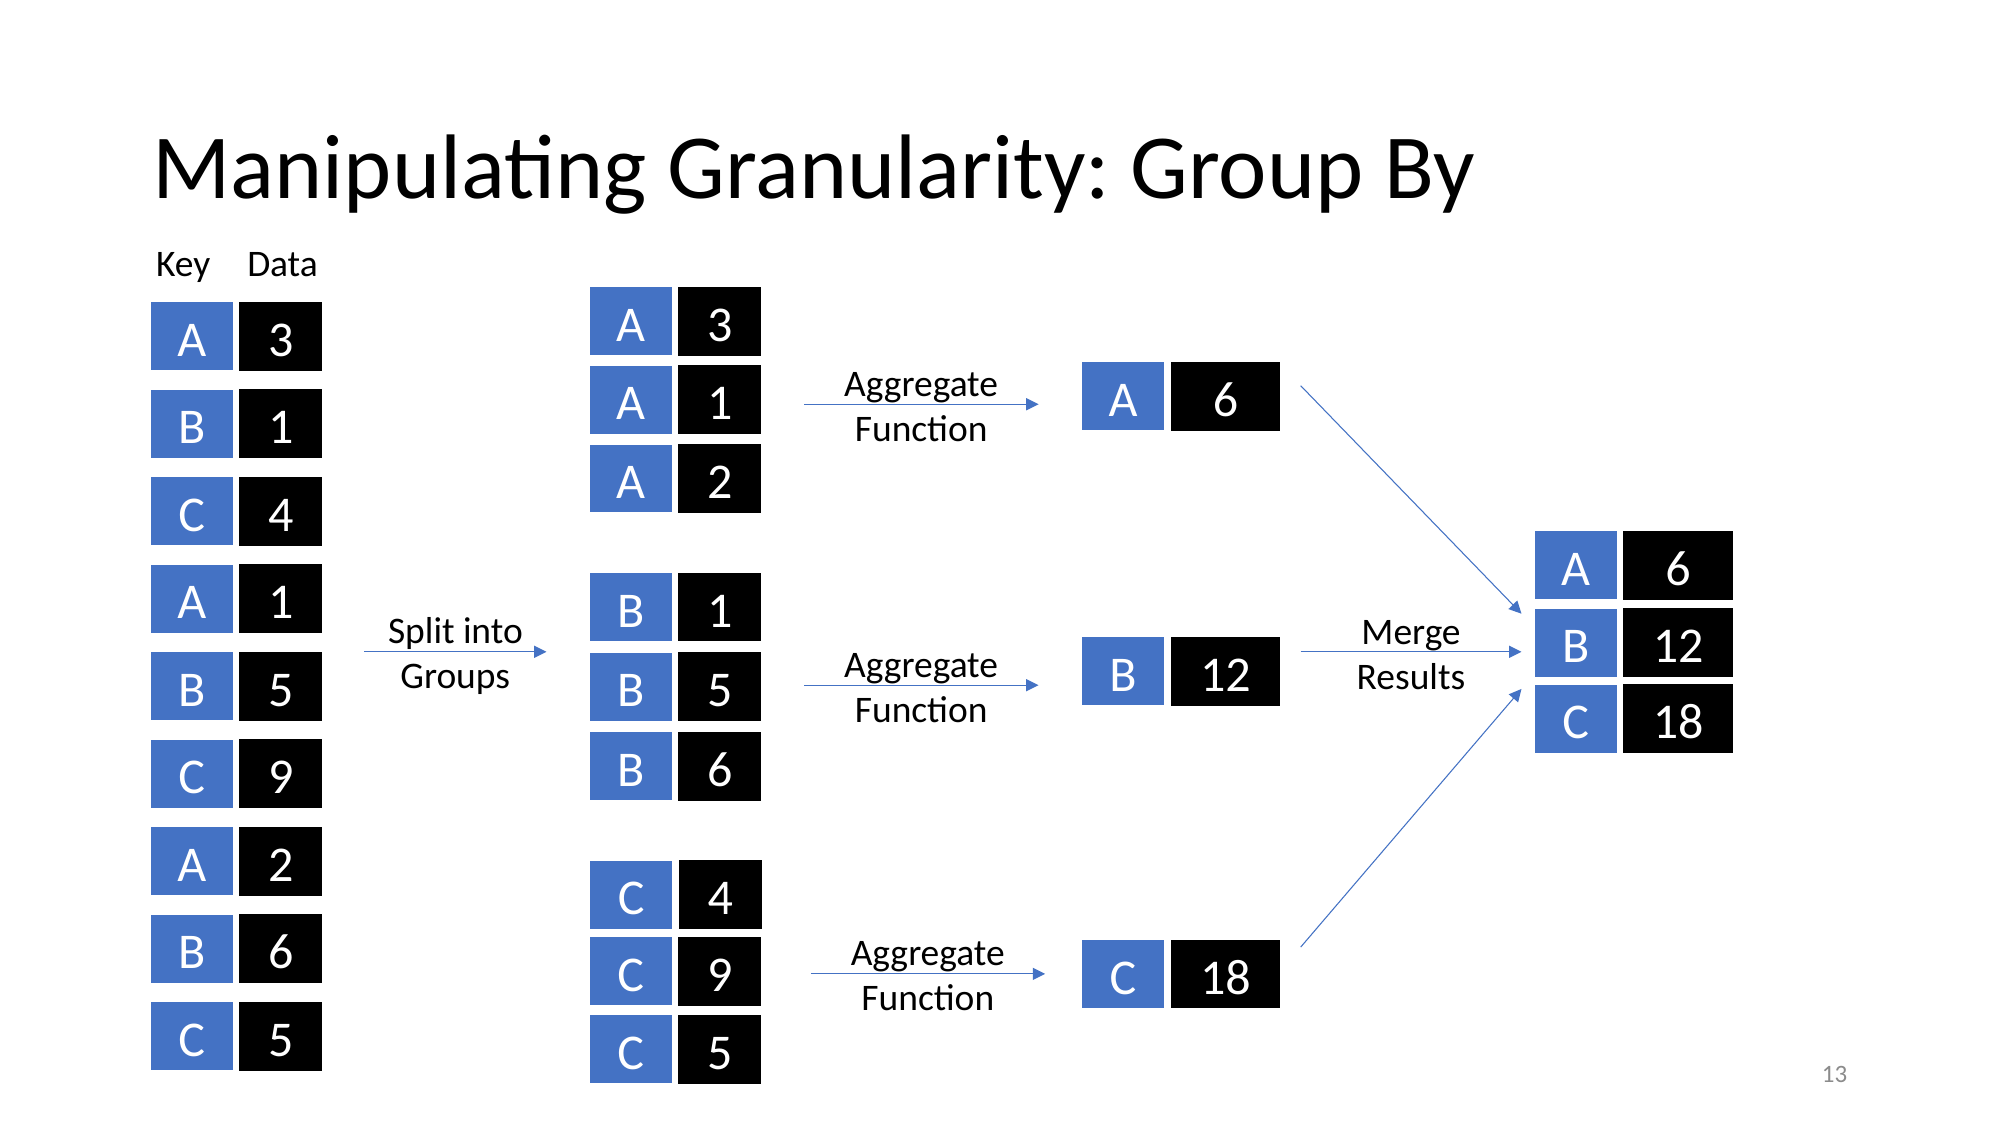

# Manipulating Granularity: Group By
Key
Data
A
3
A
3
Aggregate
Function
A
6
A
1
B
1
A
2
C
4
A
6
A
1
B
1
Split into
Groups
Merge
Results
B
12
Aggregate
Function
B
12
B
5
B
5
C
18
B
6
C
9
A
2
C
4
B
6
Aggregate
Function
C
9
C
18
C
5
C
5
13